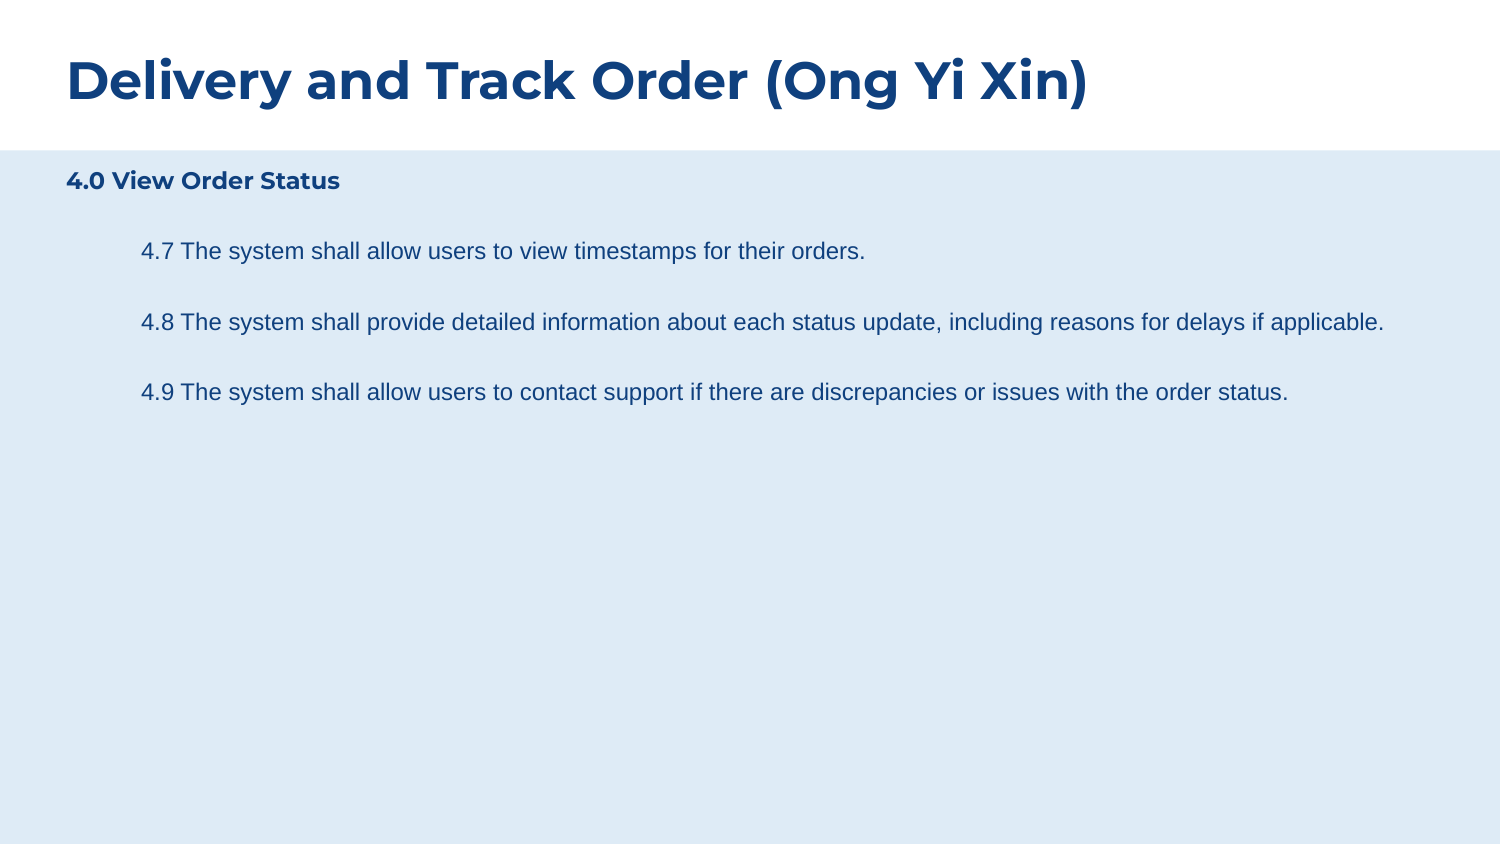

# Delivery and Track Order (Ong Yi Xin)
4.0 View Order Status
4.7 The system shall allow users to view timestamps for their orders.
4.8 The system shall provide detailed information about each status update, including reasons for delays if applicable.
4.9 The system shall allow users to contact support if there are discrepancies or issues with the order status.